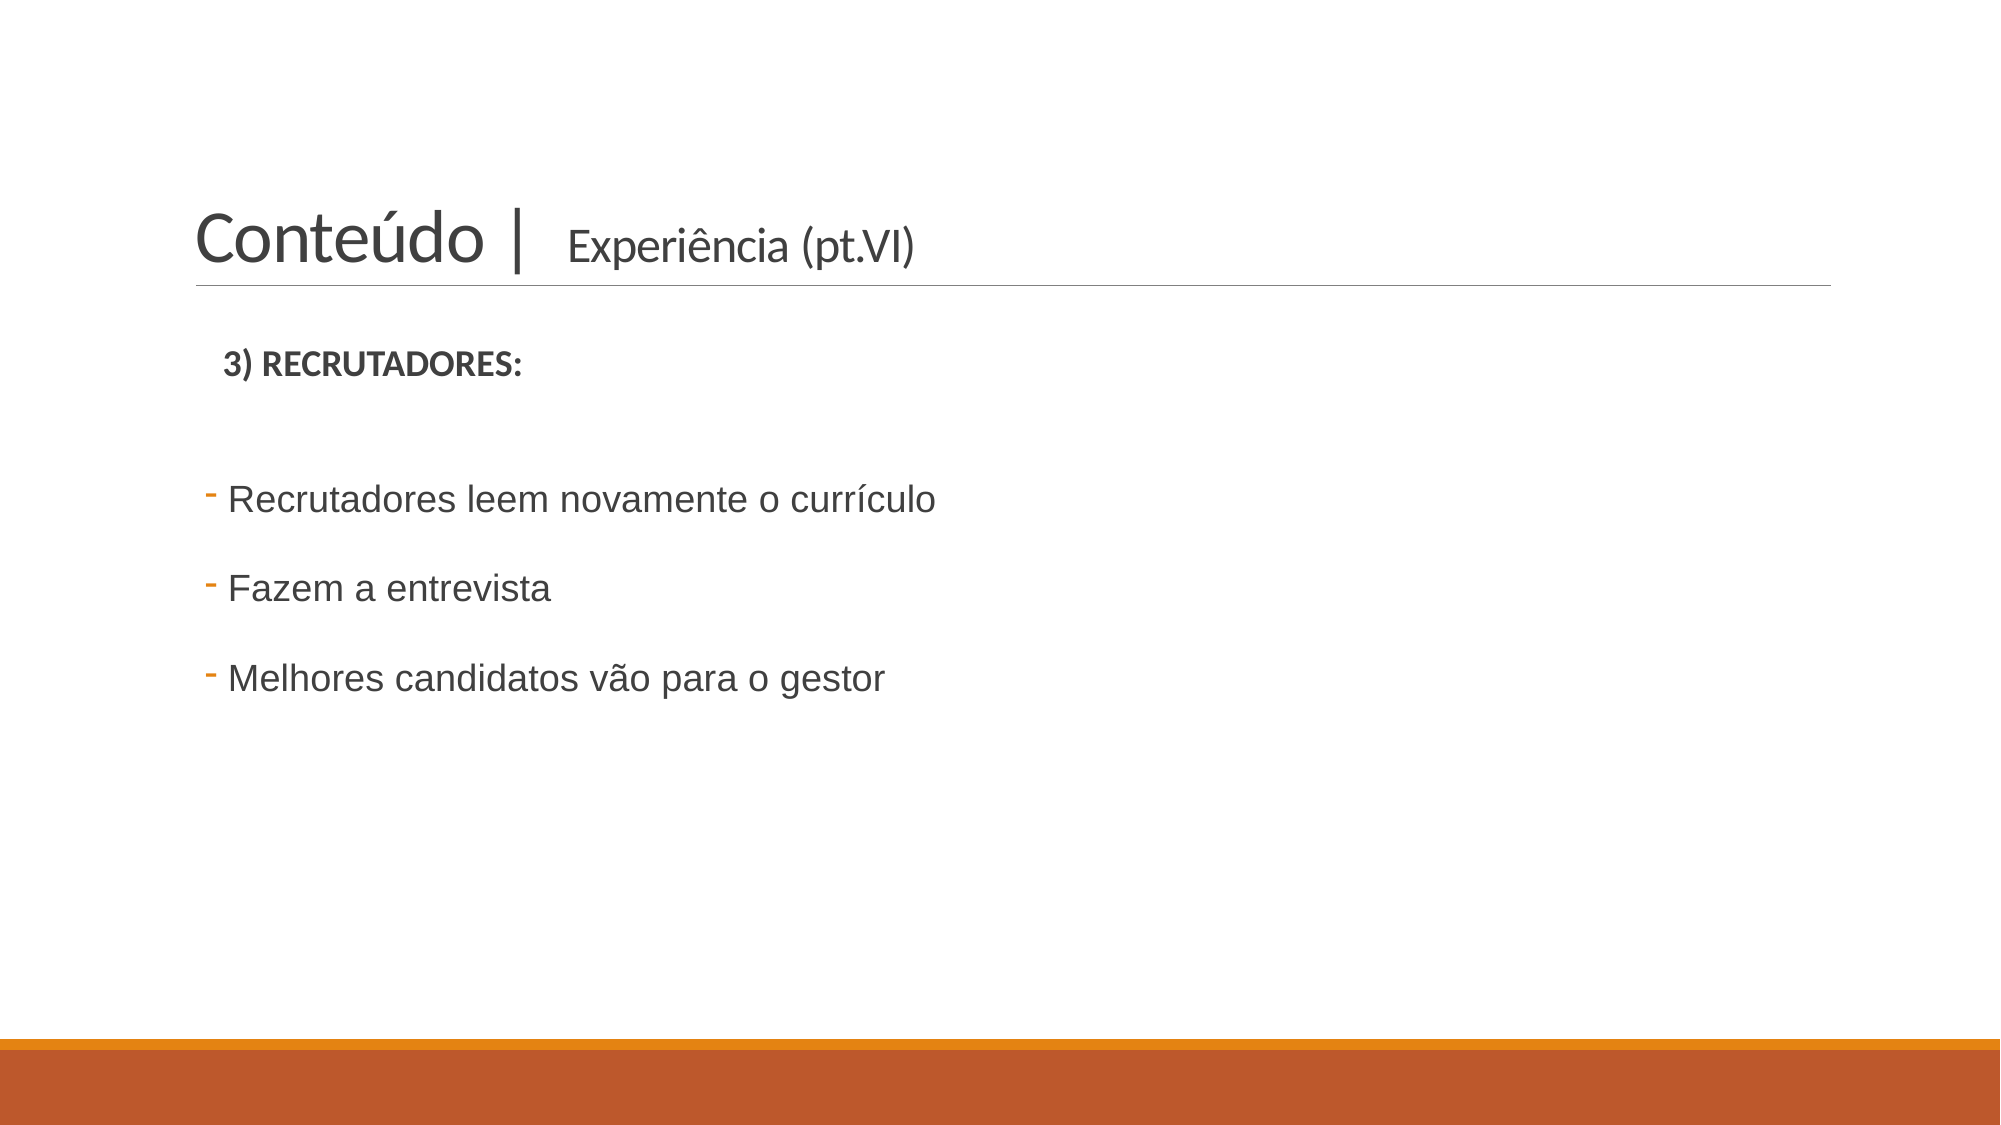

# Conteúdo |  Experiência (pt.VI)

     3) RECRUTADORES:

Recrutadores leem novamente o currículo

Fazem a entrevista

Melhores candidatos vão para o gestor